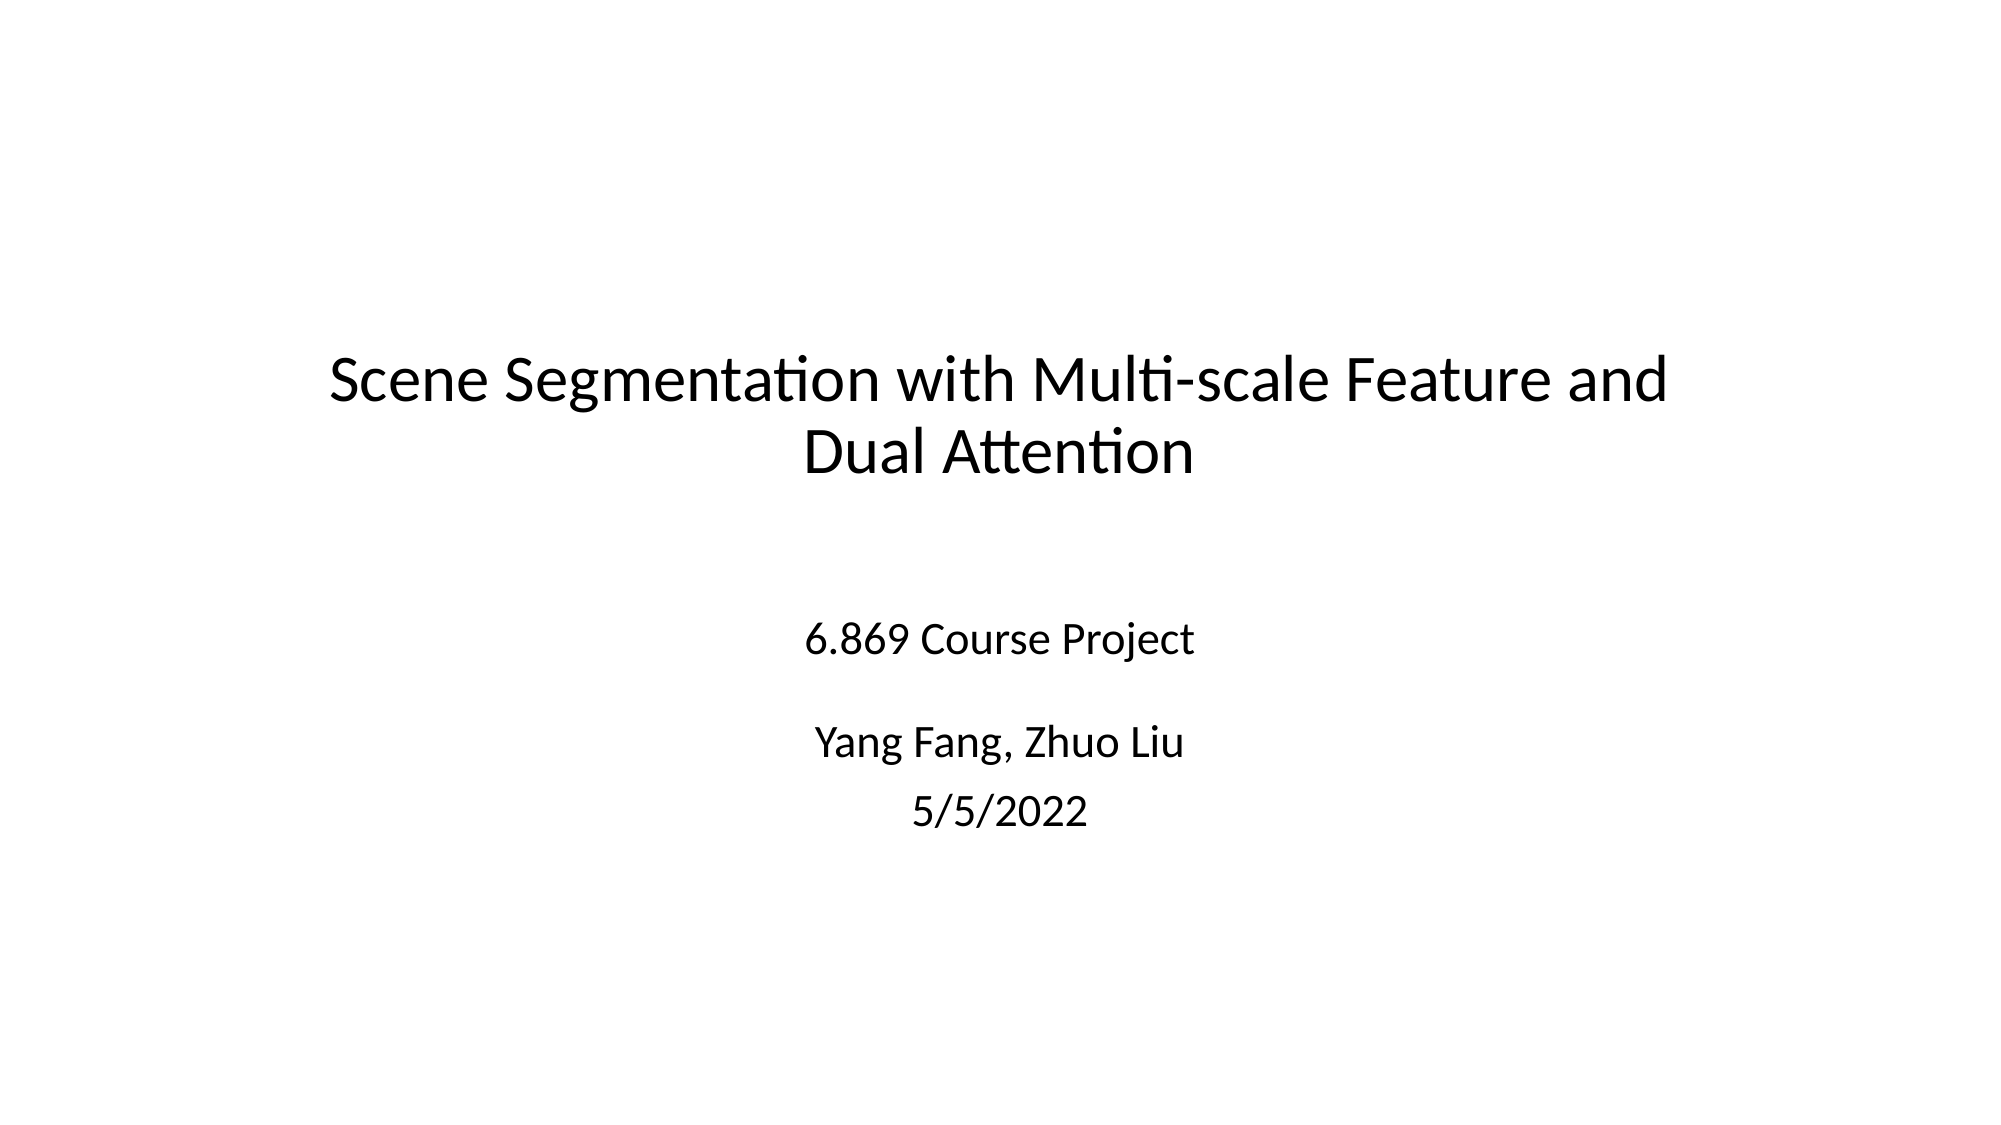

# Scene Segmentation with Multi-scale Feature and Dual Attention
6.869 Course Project
Yang Fang, Zhuo Liu
5/5/2022